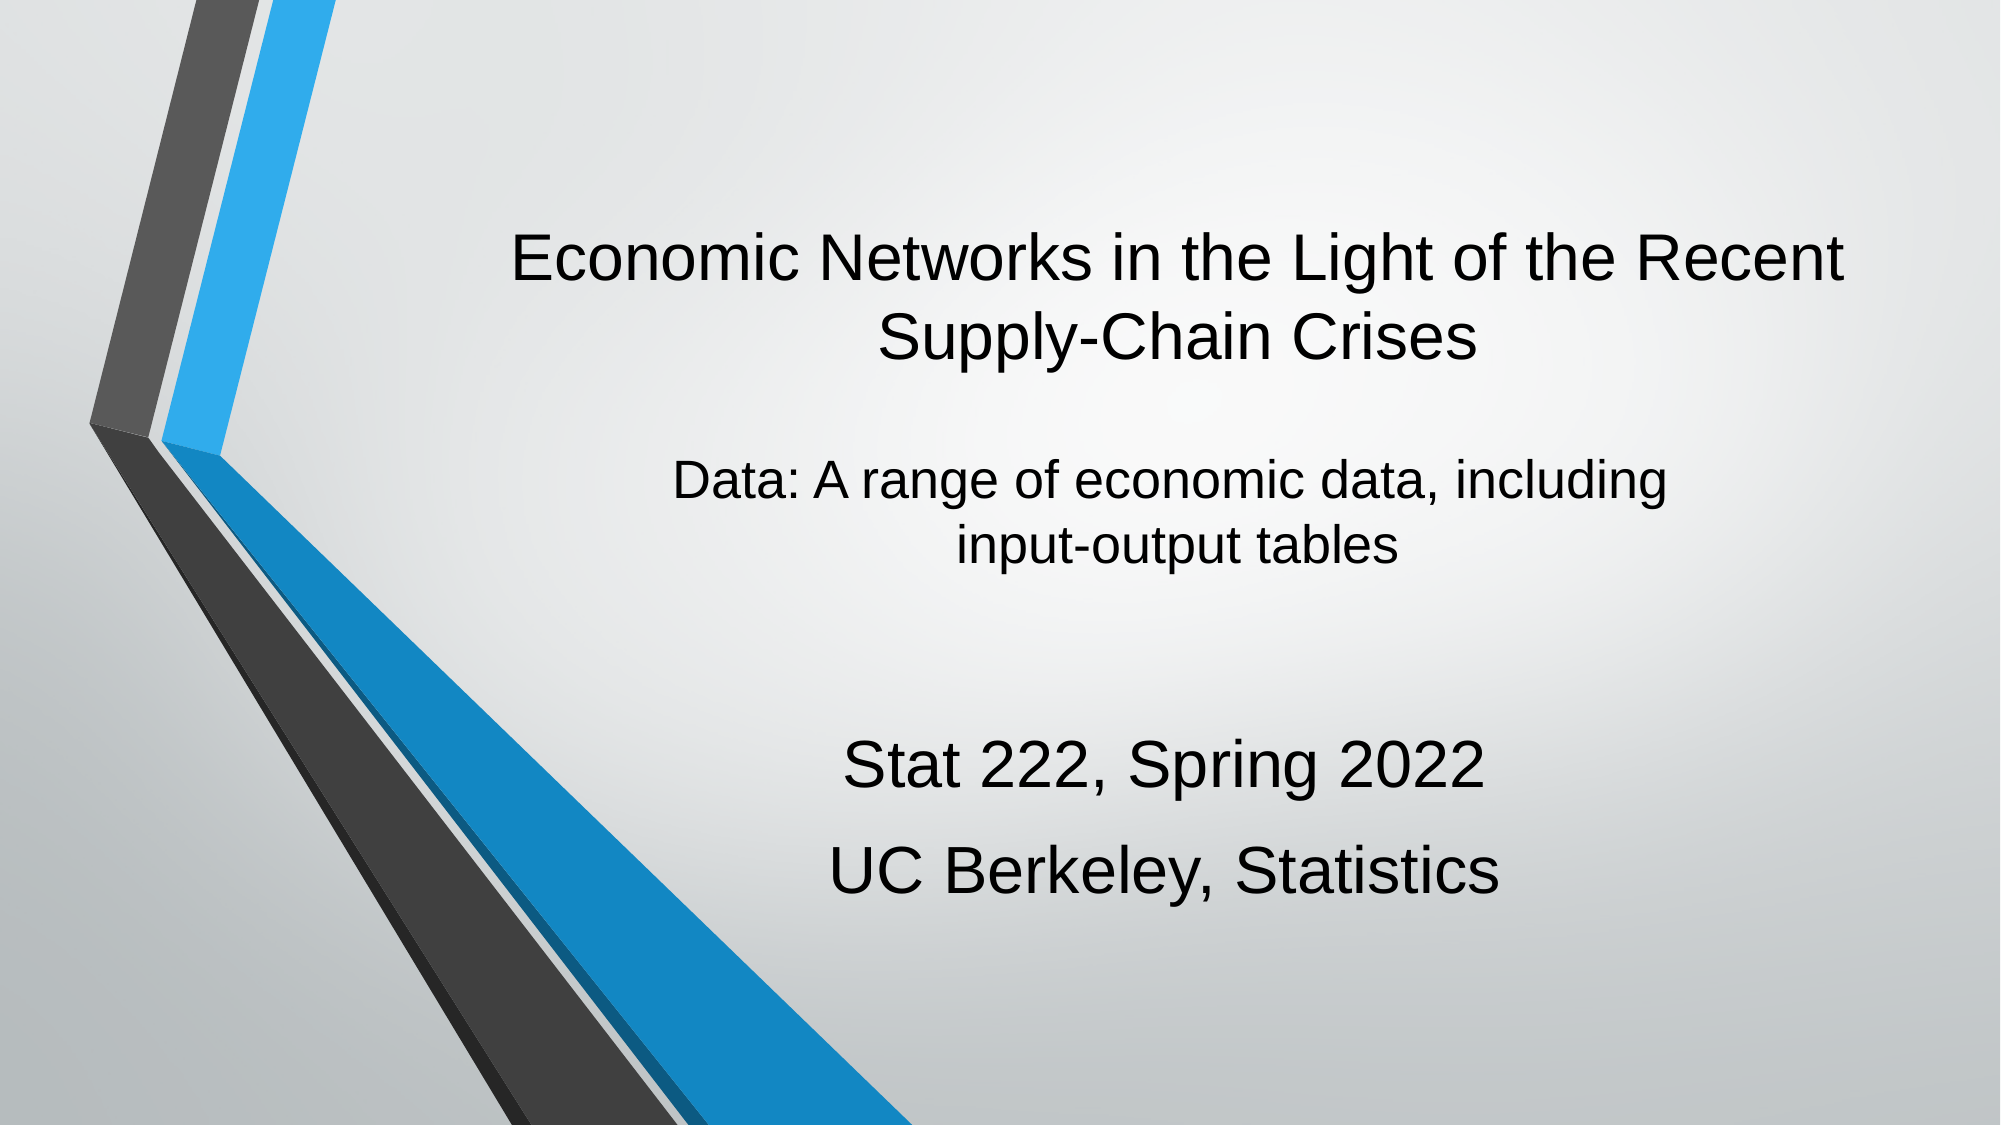

# Economic Networks in the Light of the Recent Supply-Chain Crises Data: A range of economic data, including input-output tables
Stat 222, Spring 2022
UC Berkeley, Statistics